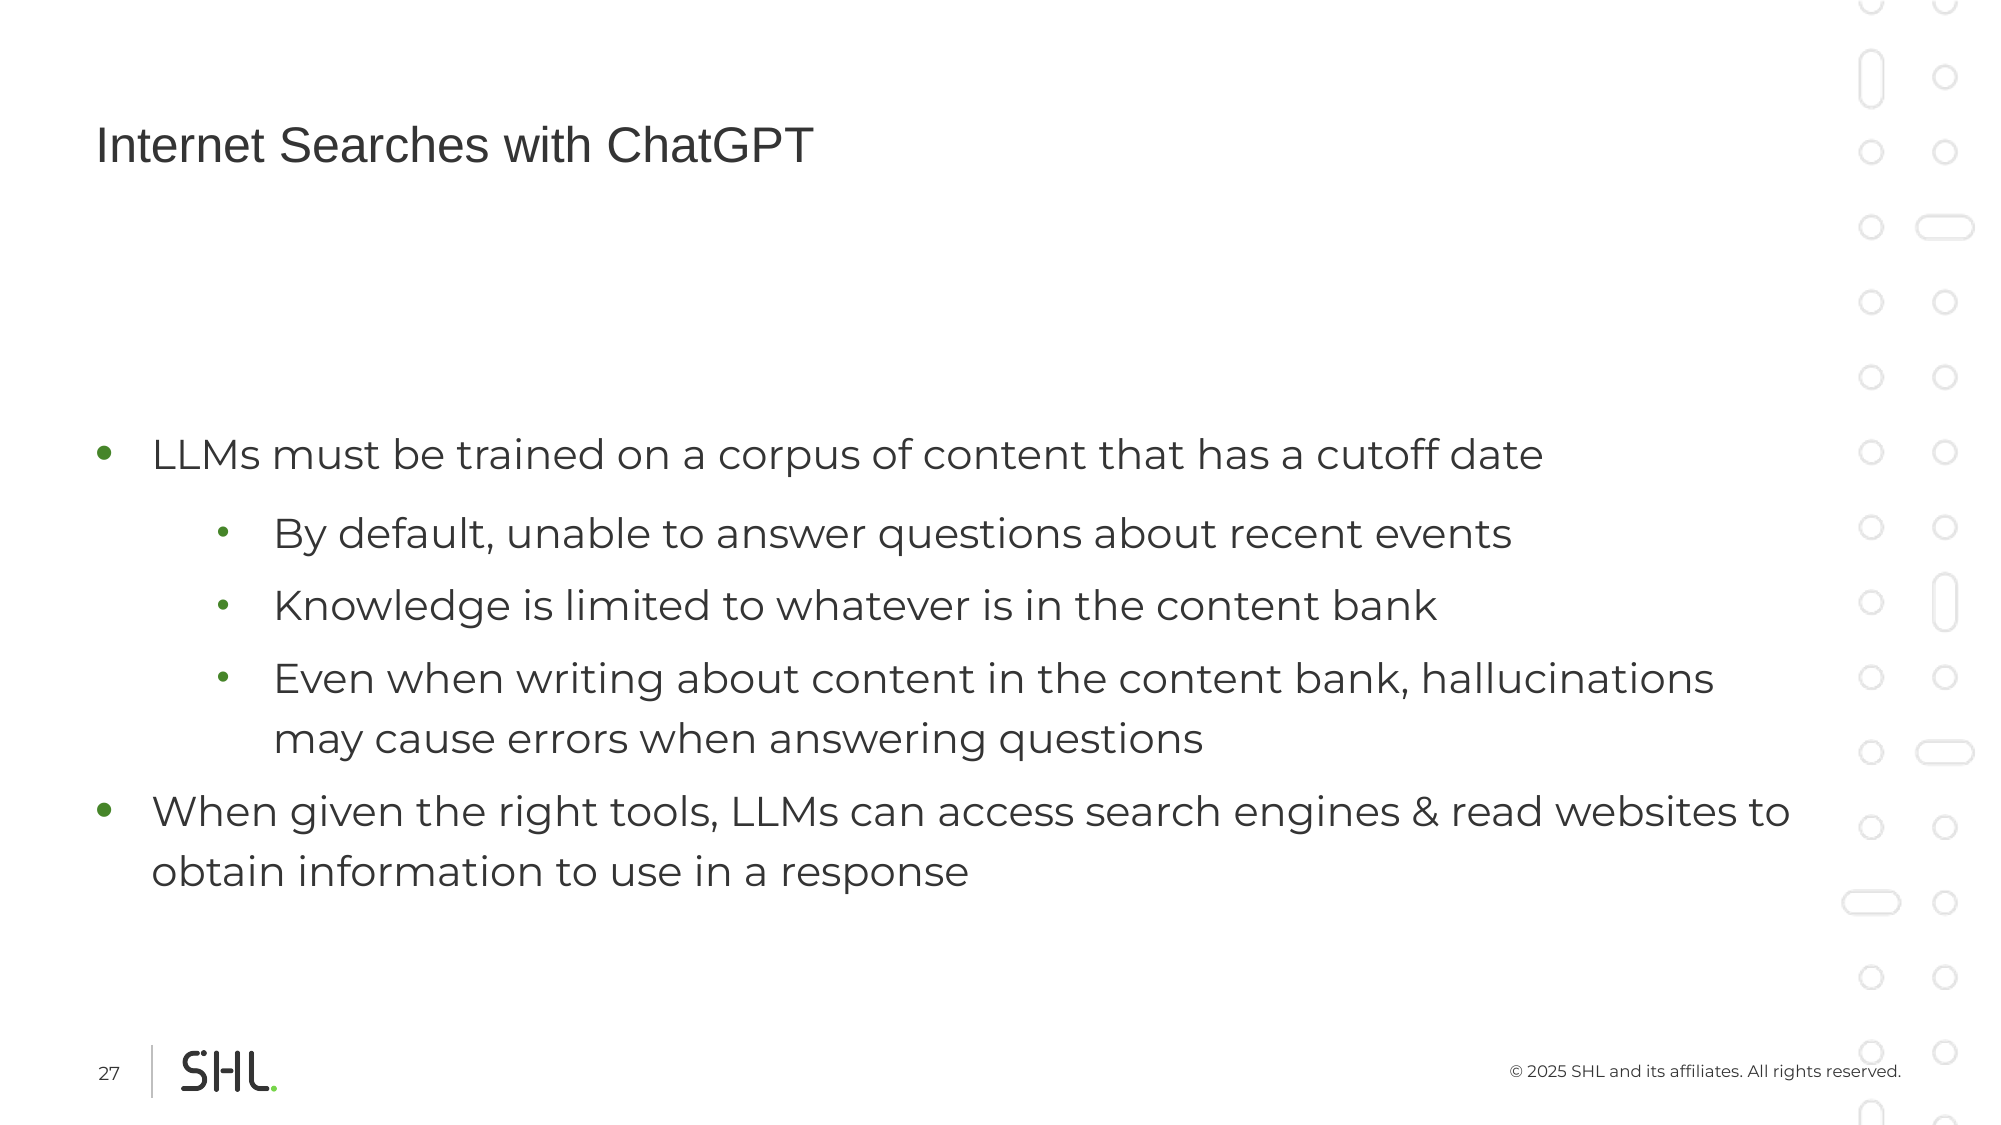

# Internet Searches with ChatGPT
LLMs must be trained on a corpus of content that has a cutoff date
By default, unable to answer questions about recent events
Knowledge is limited to whatever is in the content bank
Even when writing about content in the content bank, hallucinations may cause errors when answering questions
When given the right tools, LLMs can access search engines & read websites to obtain information to use in a response